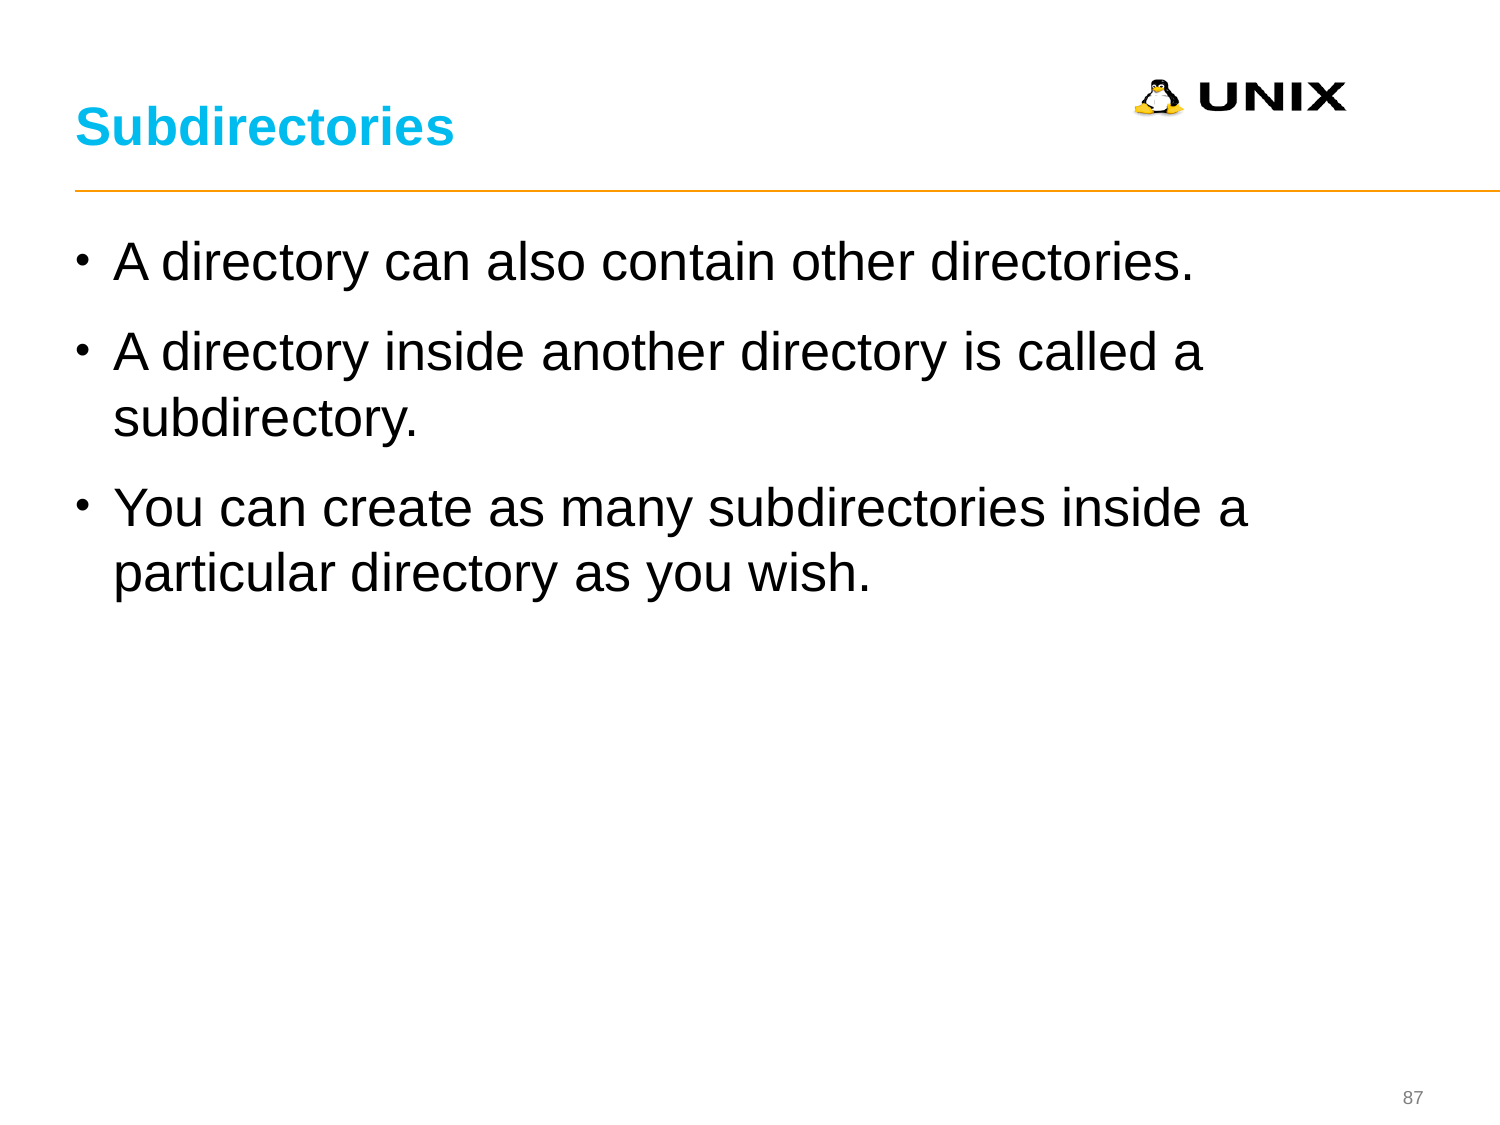

# Subdirectories
A directory can also contain other directories.
A directory inside another directory is called a subdirectory.
You can create as many subdirectories inside a particular directory as you wish.